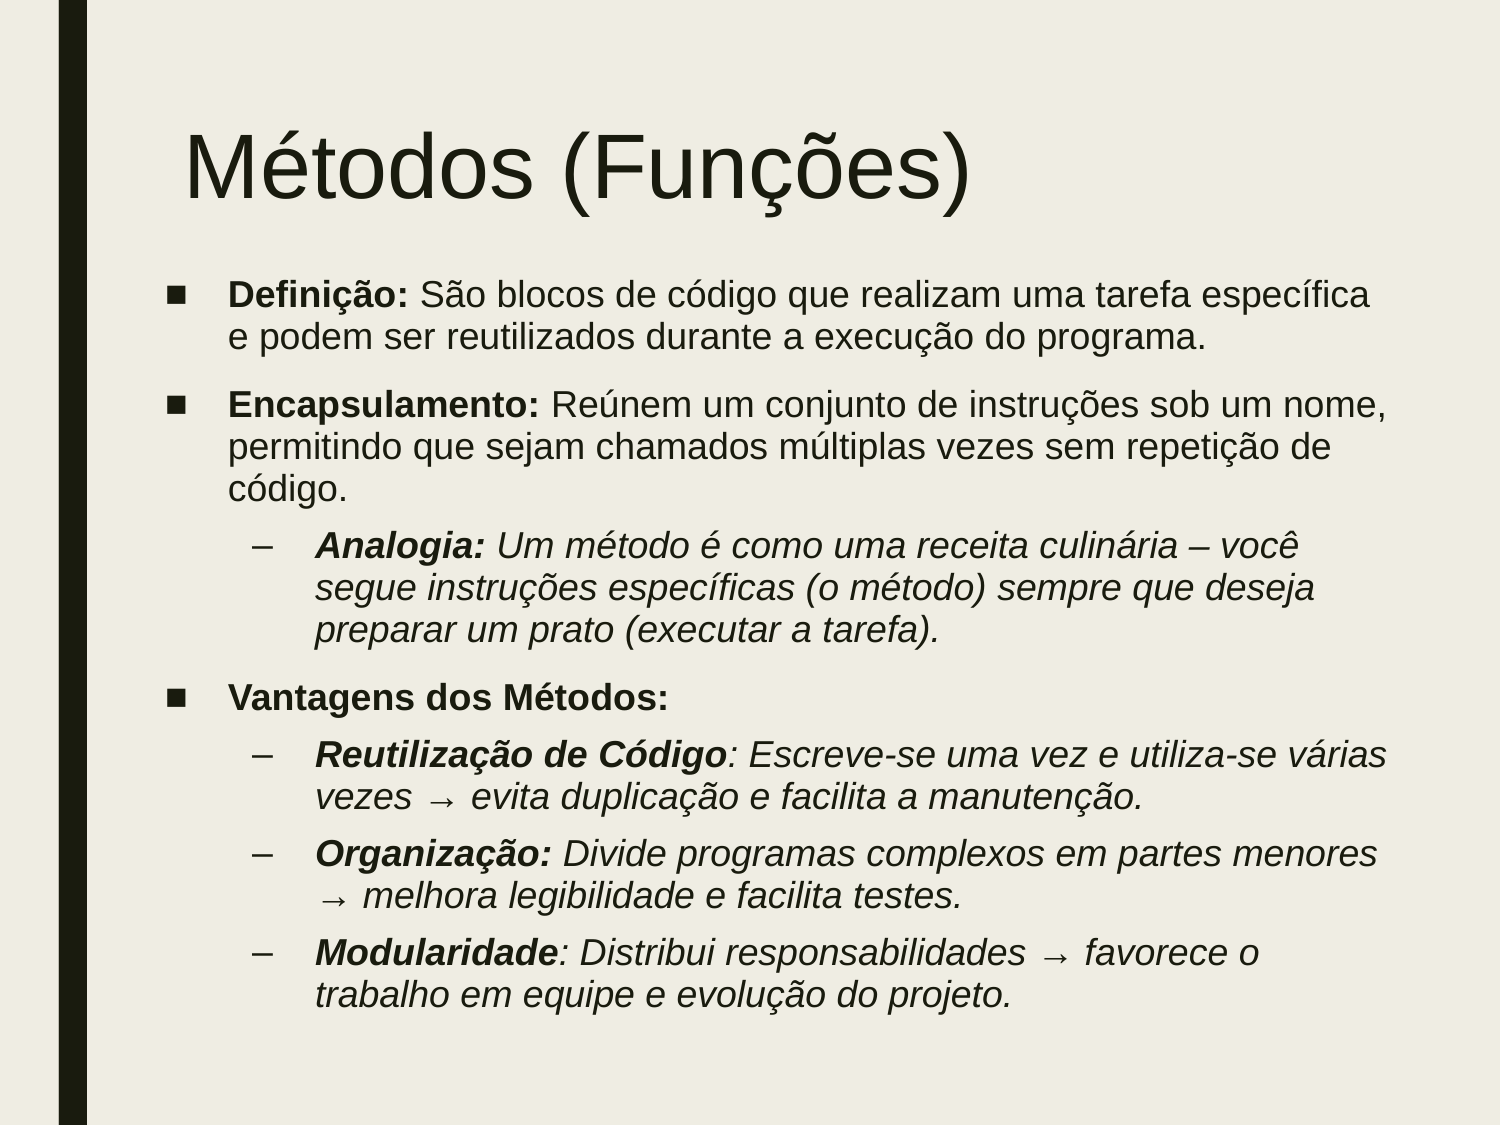

# Métodos (Funções)
Definição: São blocos de código que realizam uma tarefa específica e podem ser reutilizados durante a execução do programa.
Encapsulamento: Reúnem um conjunto de instruções sob um nome, permitindo que sejam chamados múltiplas vezes sem repetição de código.
Analogia: Um método é como uma receita culinária – você segue instruções específicas (o método) sempre que deseja preparar um prato (executar a tarefa).
Vantagens dos Métodos:
Reutilização de Código: Escreve-se uma vez e utiliza-se várias vezes → evita duplicação e facilita a manutenção.
Organização: Divide programas complexos em partes menores → melhora legibilidade e facilita testes.
Modularidade: Distribui responsabilidades → favorece o trabalho em equipe e evolução do projeto.